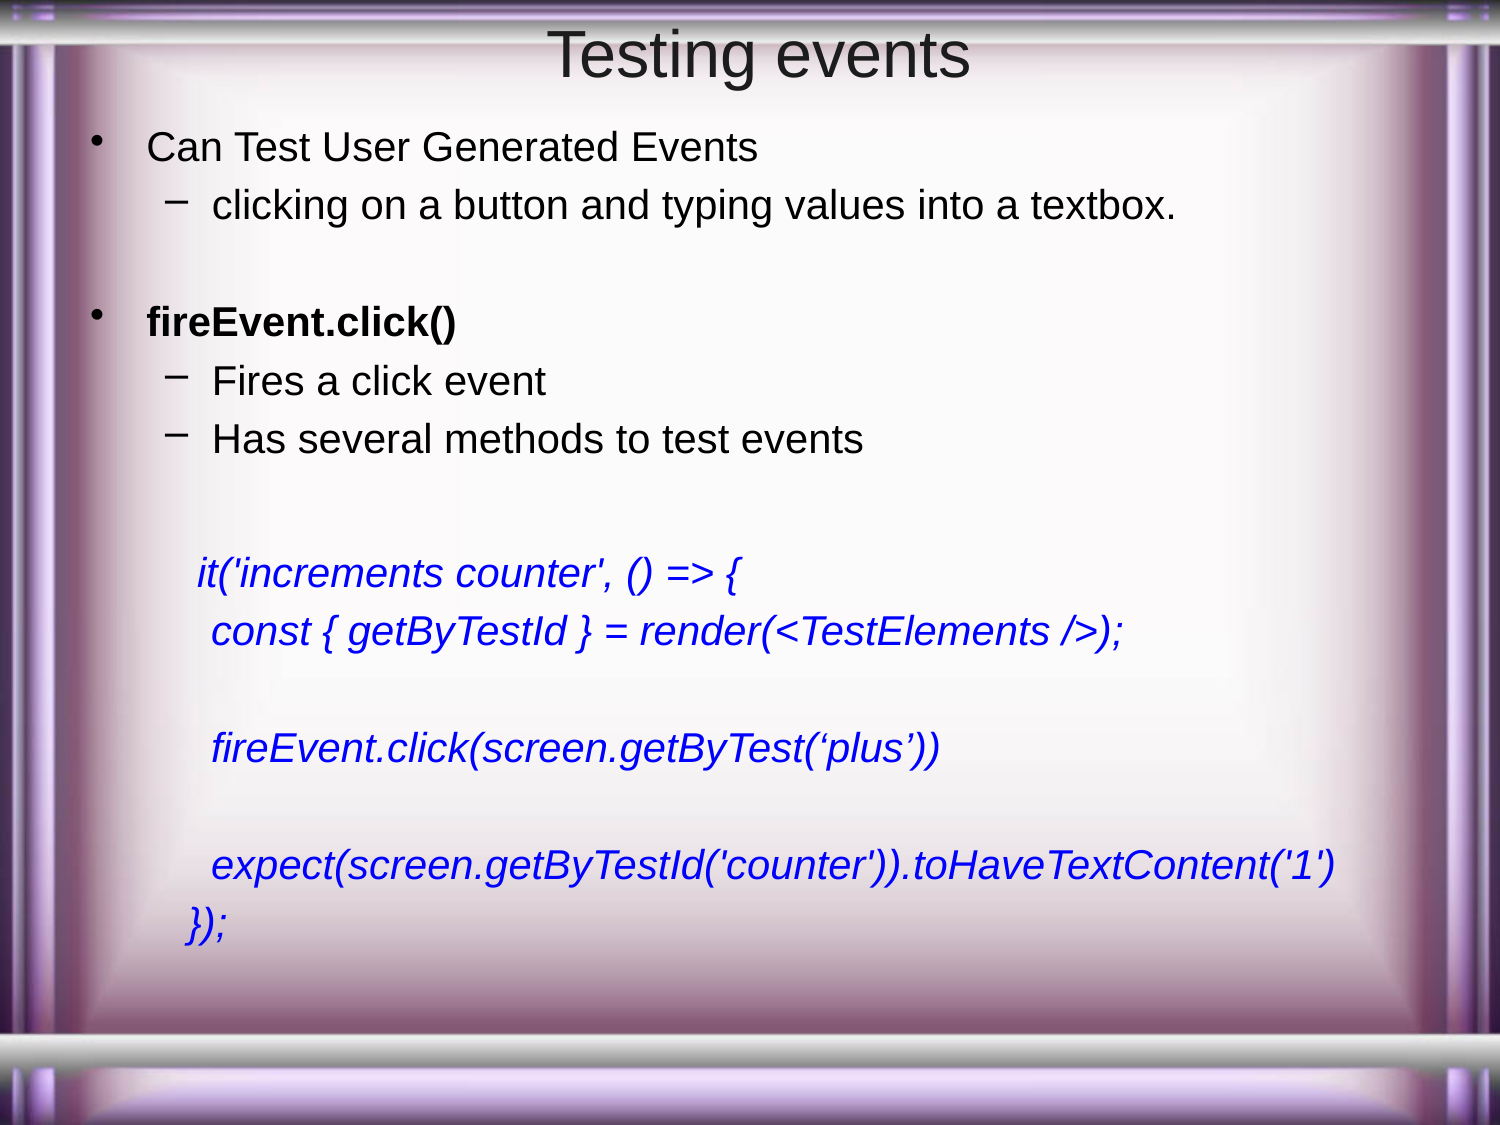

# Testing events
Can Test User Generated Events
clicking on a button and typing values into a textbox.

fireEvent.click()
Fires a click event
Has several methods to test events

  it('increments counter', () => {
    const { getByTestId } = render(<TestElements />);

    fireEvent.click(screen.getByTest(‘plus’))

    expect(screen.getByTestId('counter')).toHaveTextContent('1')
  });